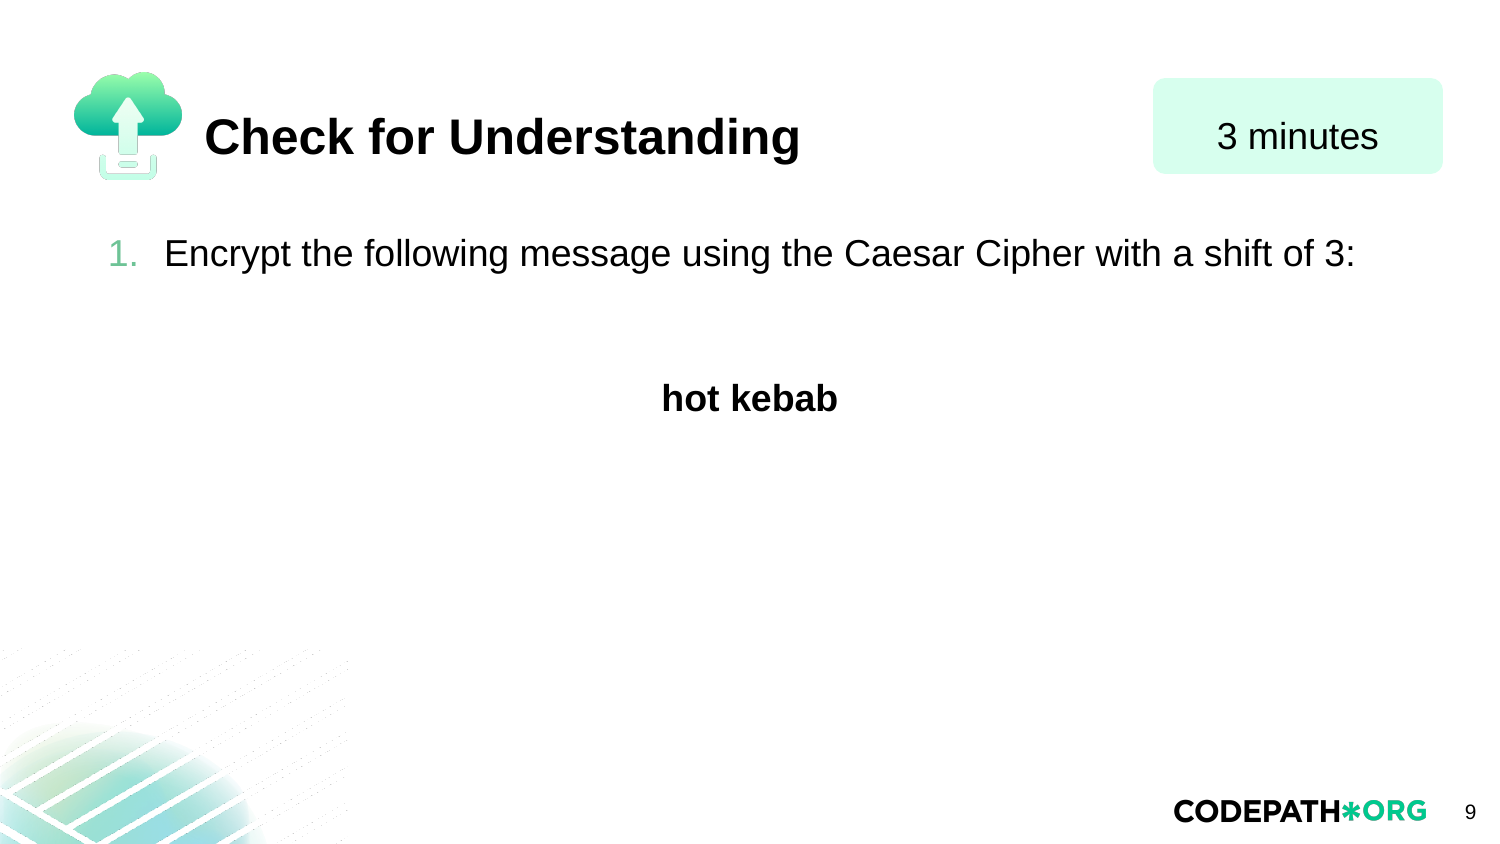

3 minutes
Encrypt the following message using the Caesar Cipher with a shift of 3:

hot kebab
9